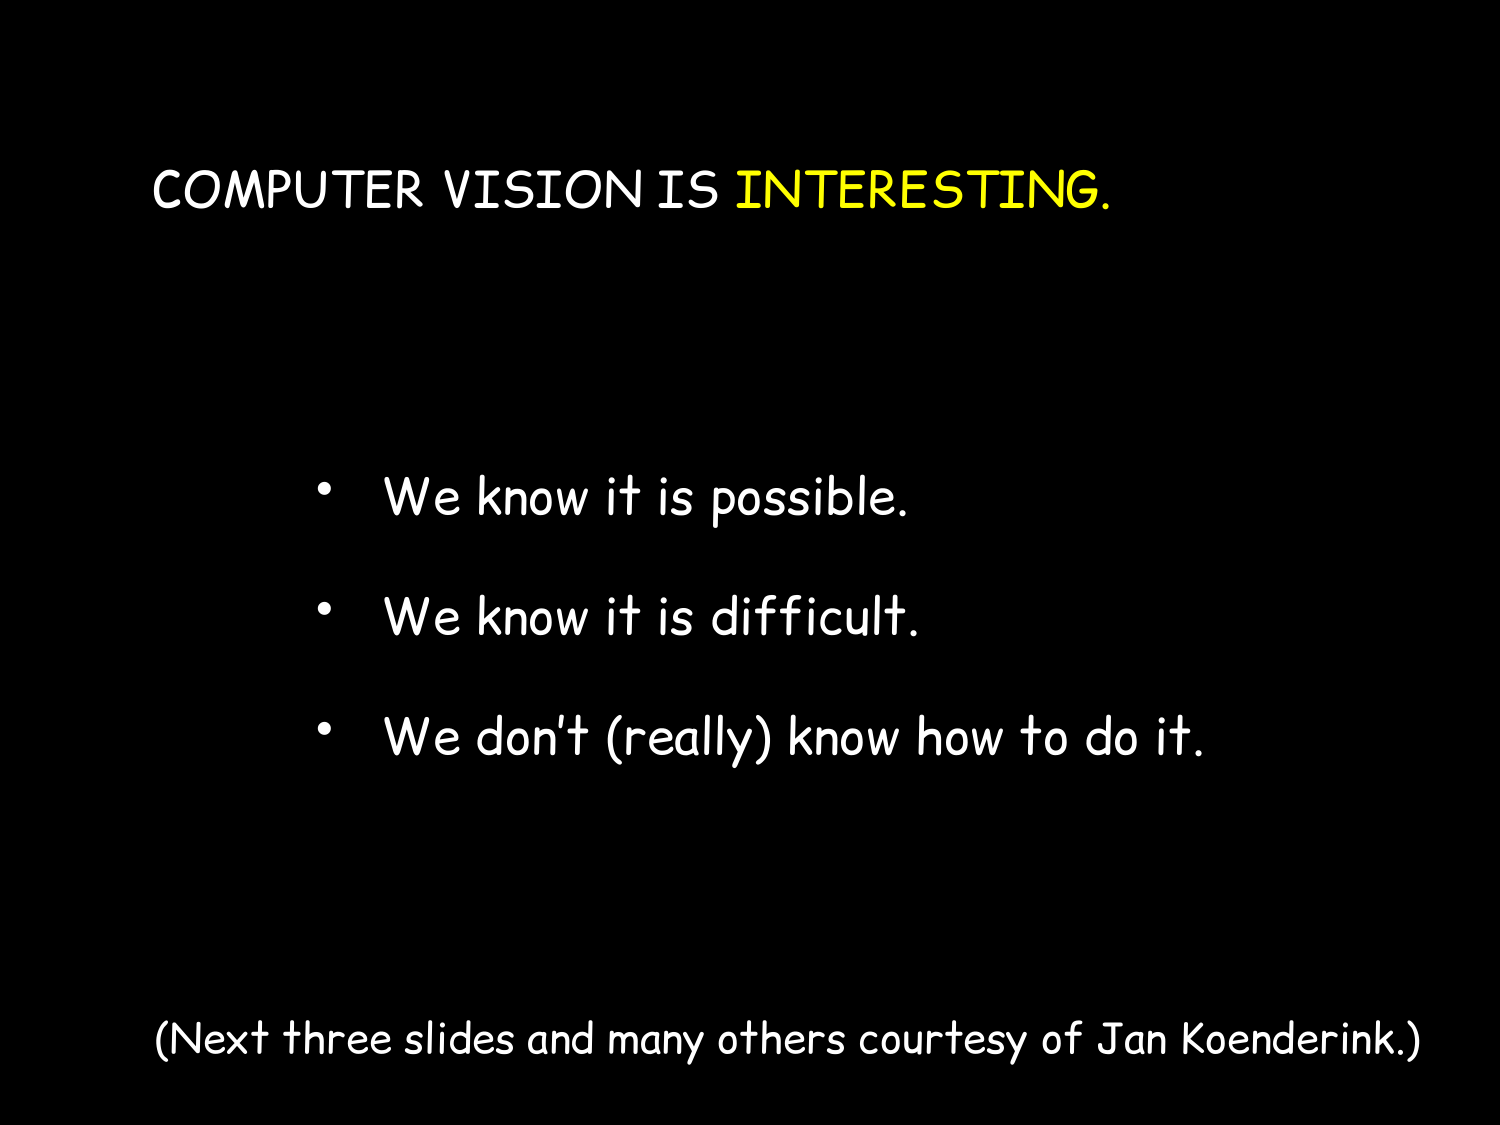

COMPUTER VISION IS INTERESTING.
  We know it is possible.

  We know it is difficult.

  We don’t (really) know how to do it.
(Next three slides and many others courtesy of Jan Koenderink.)